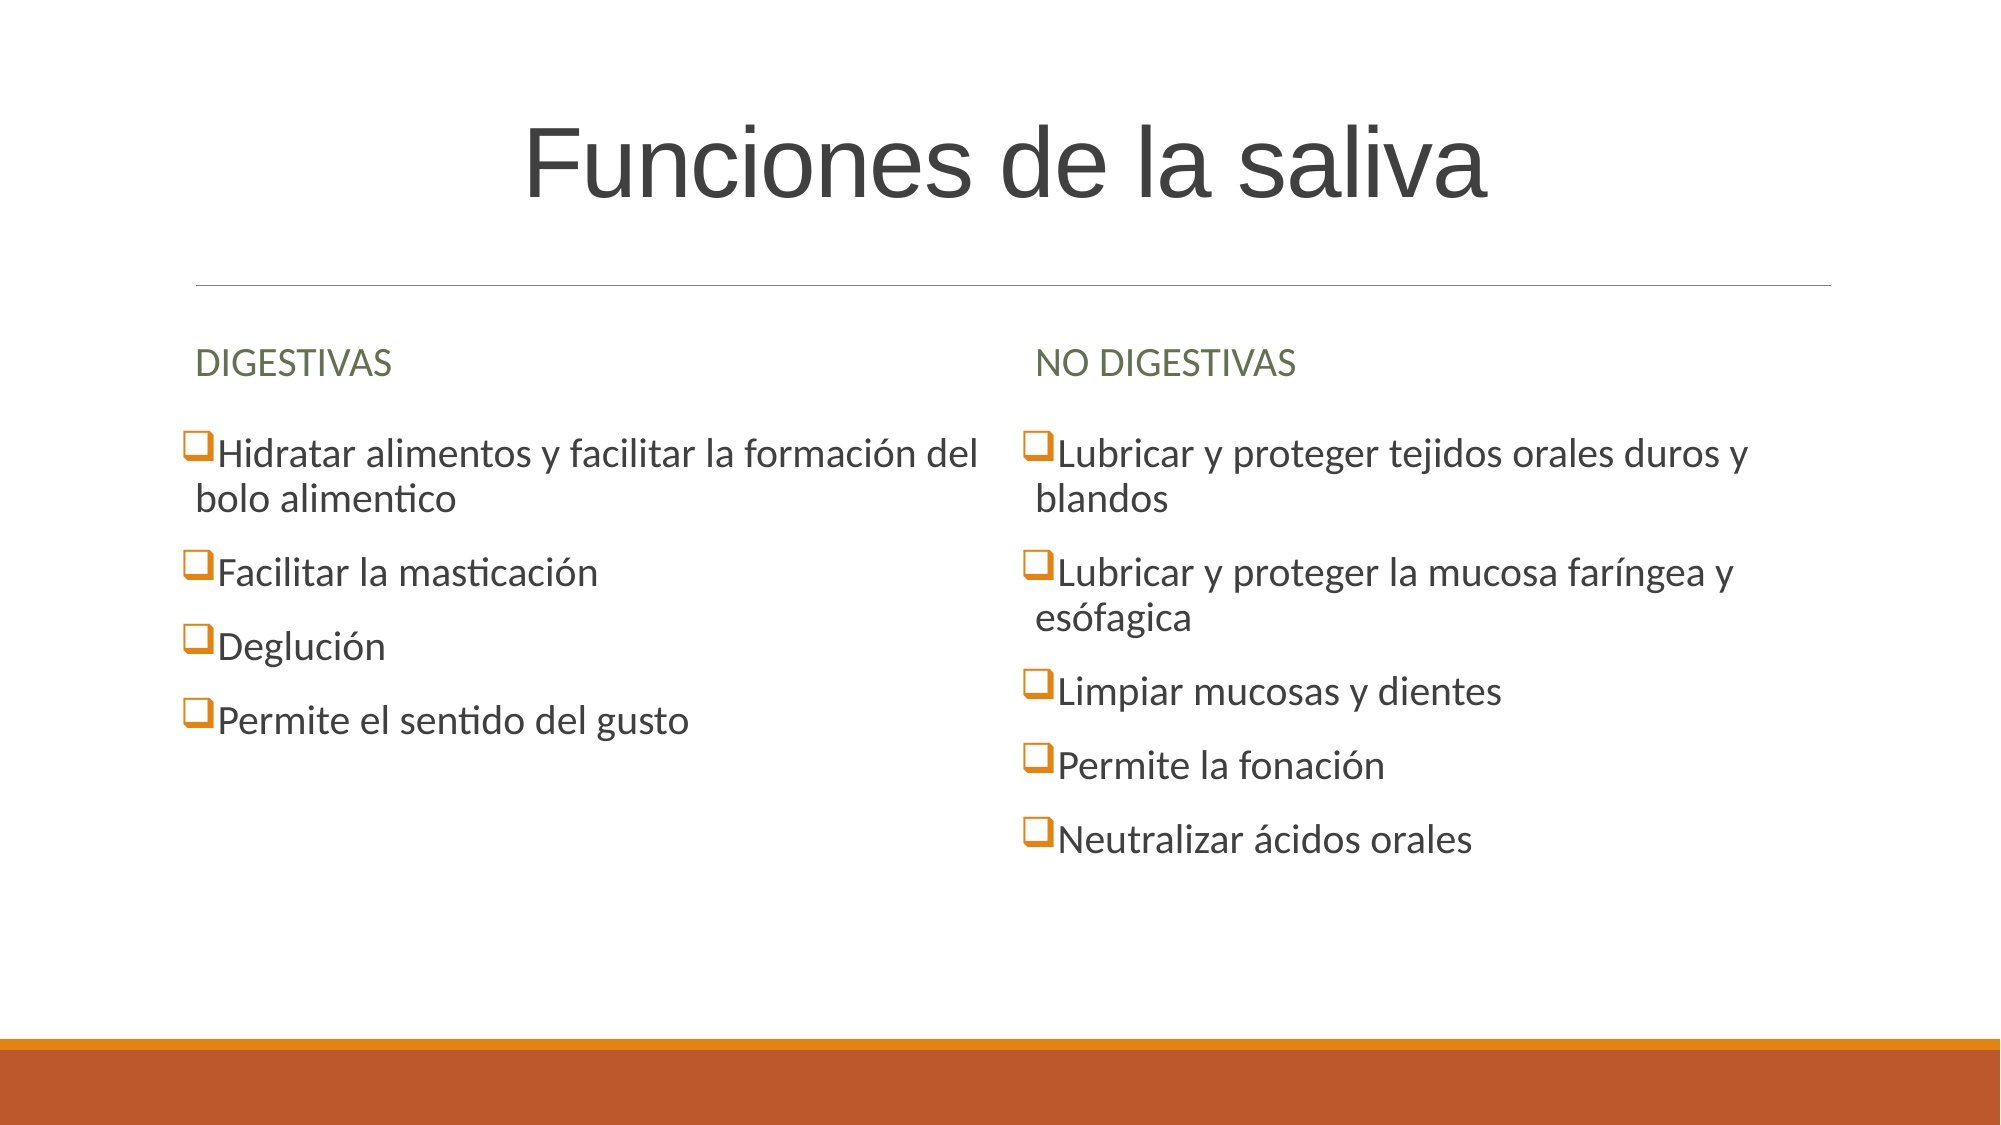

# Funciones de la saliva
Digestivas
No digestivas
Hidratar alimentos y facilitar la formación del bolo alimentico
Facilitar la masticación
Deglución
Permite el sentido del gusto

Lubricar y proteger tejidos orales duros y blandos
Lubricar y proteger la mucosa faríngea y esófagica
Limpiar mucosas y dientes
Permite la fonación
Neutralizar ácidos orales